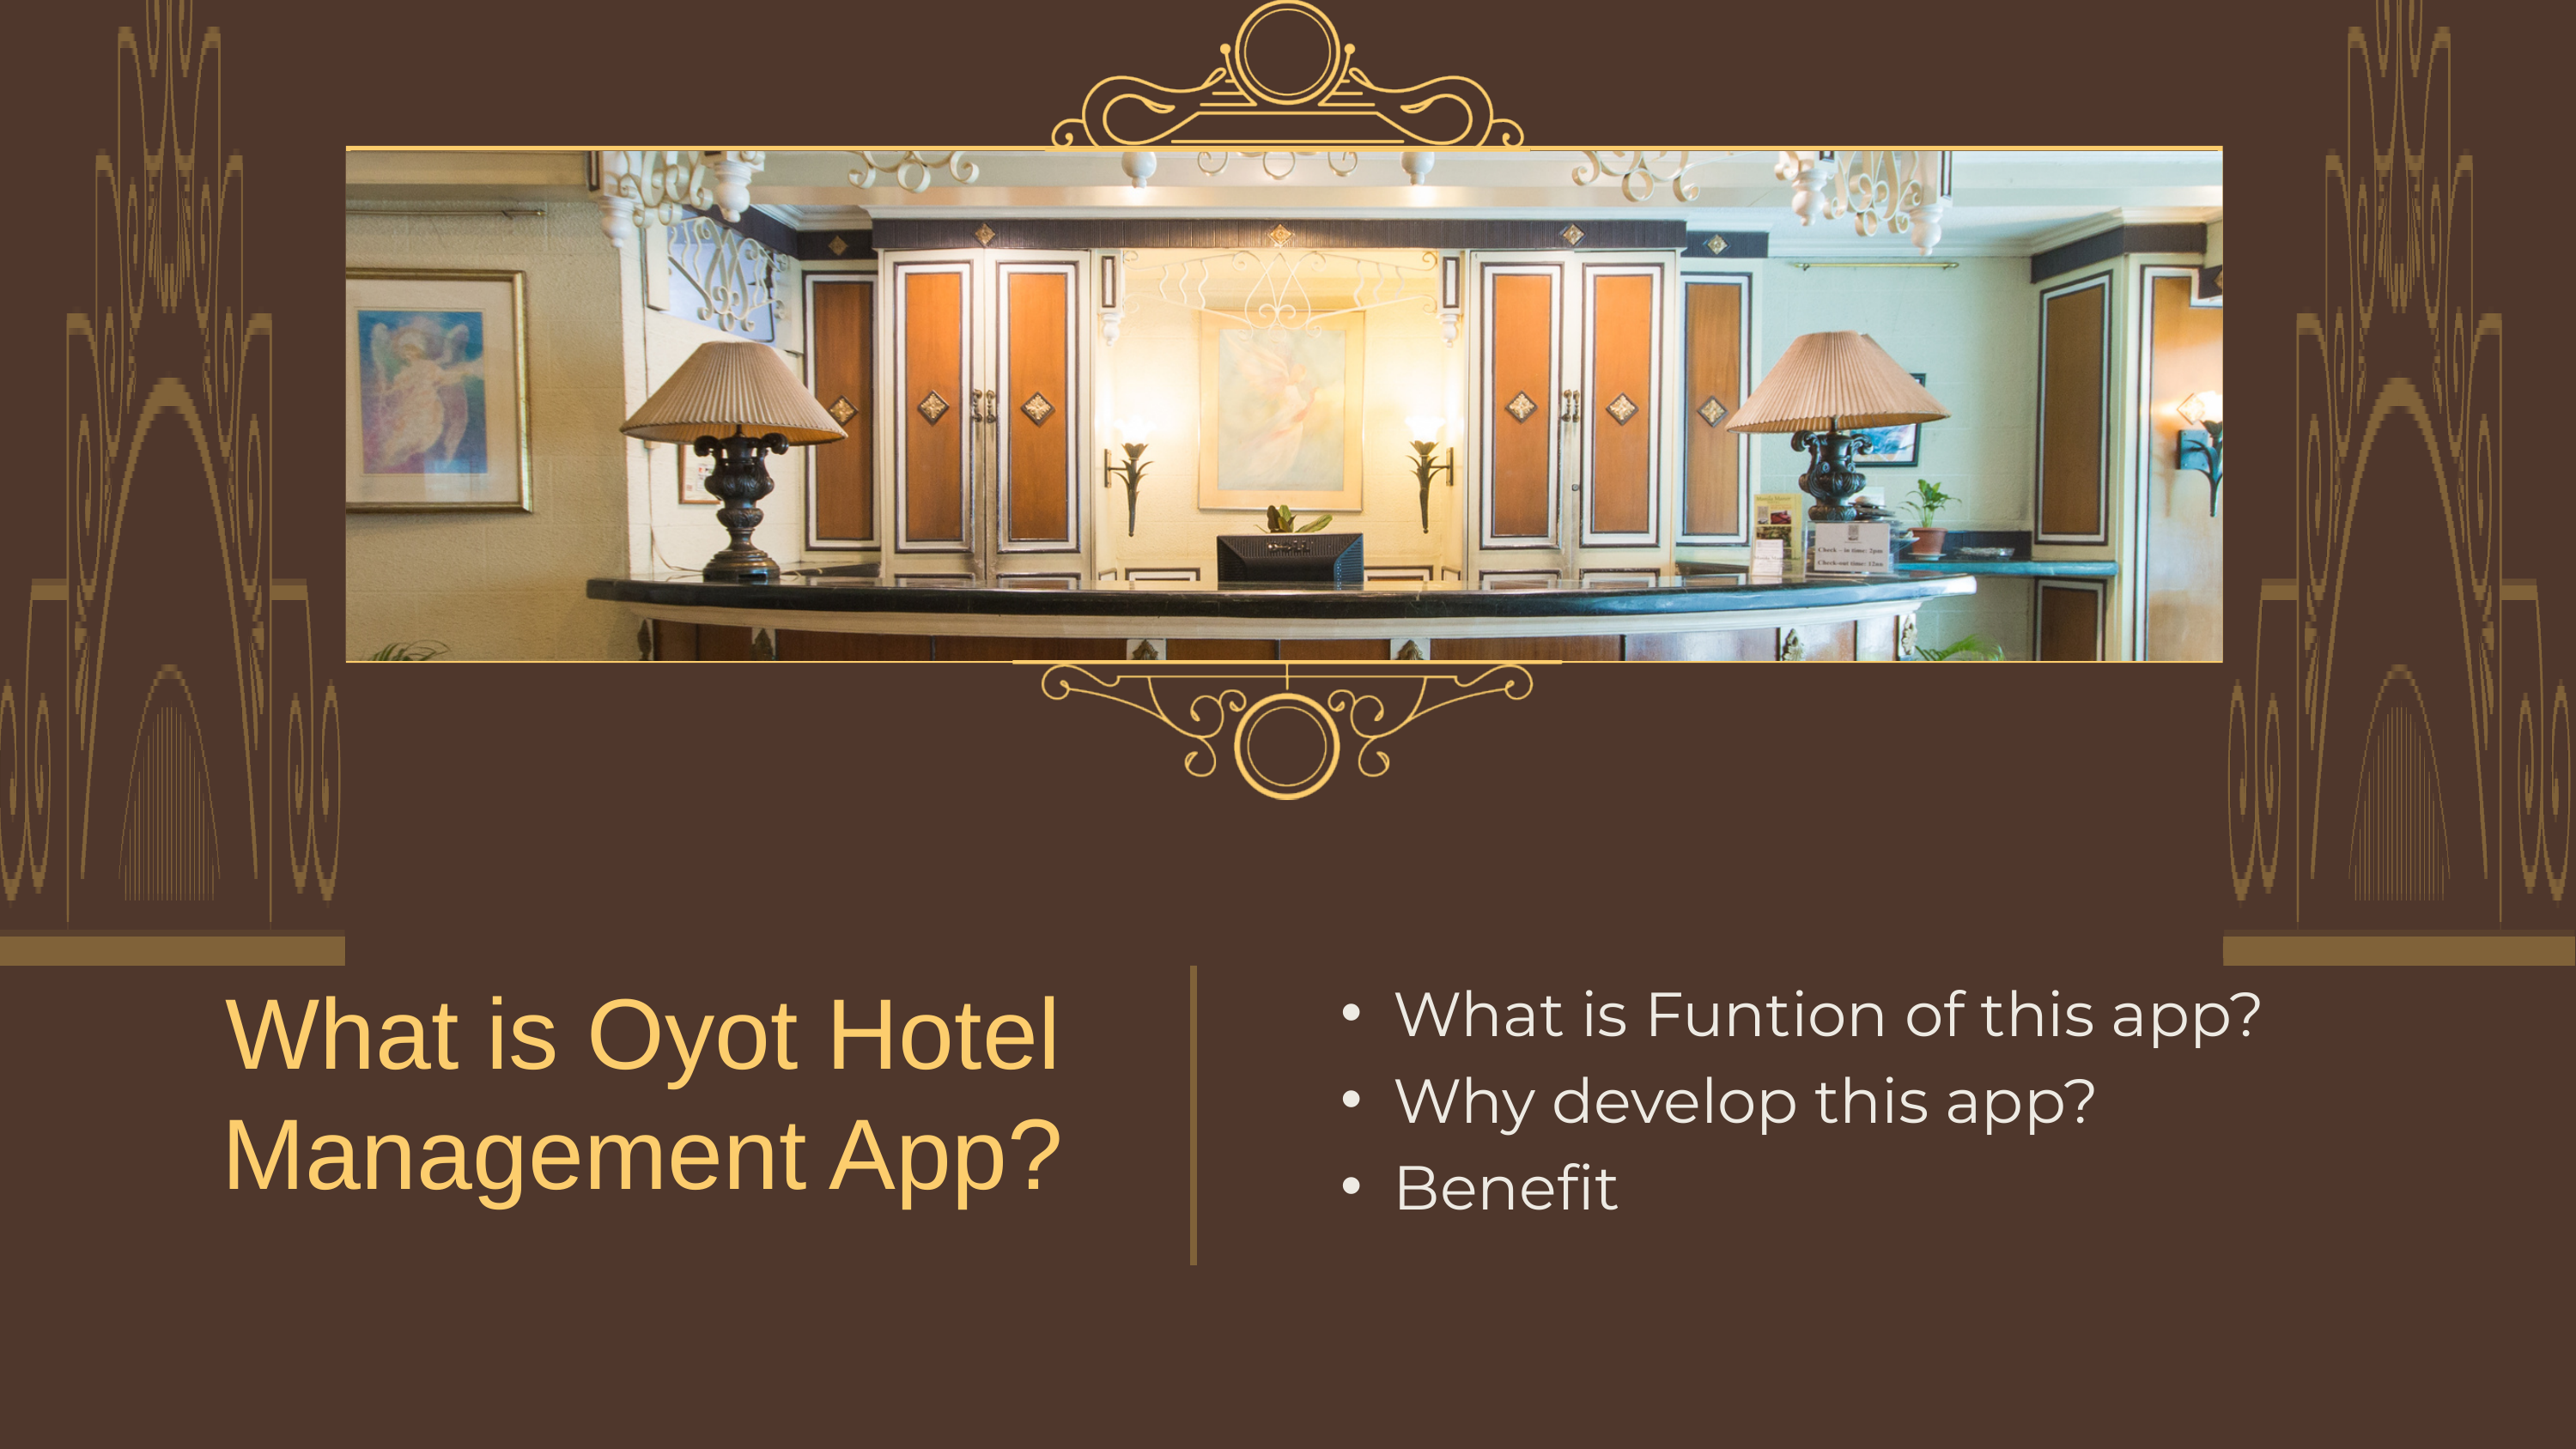

What is Funtion of this app?
Why develop this app?
Benefit

What is Oyot Hotel Management App?